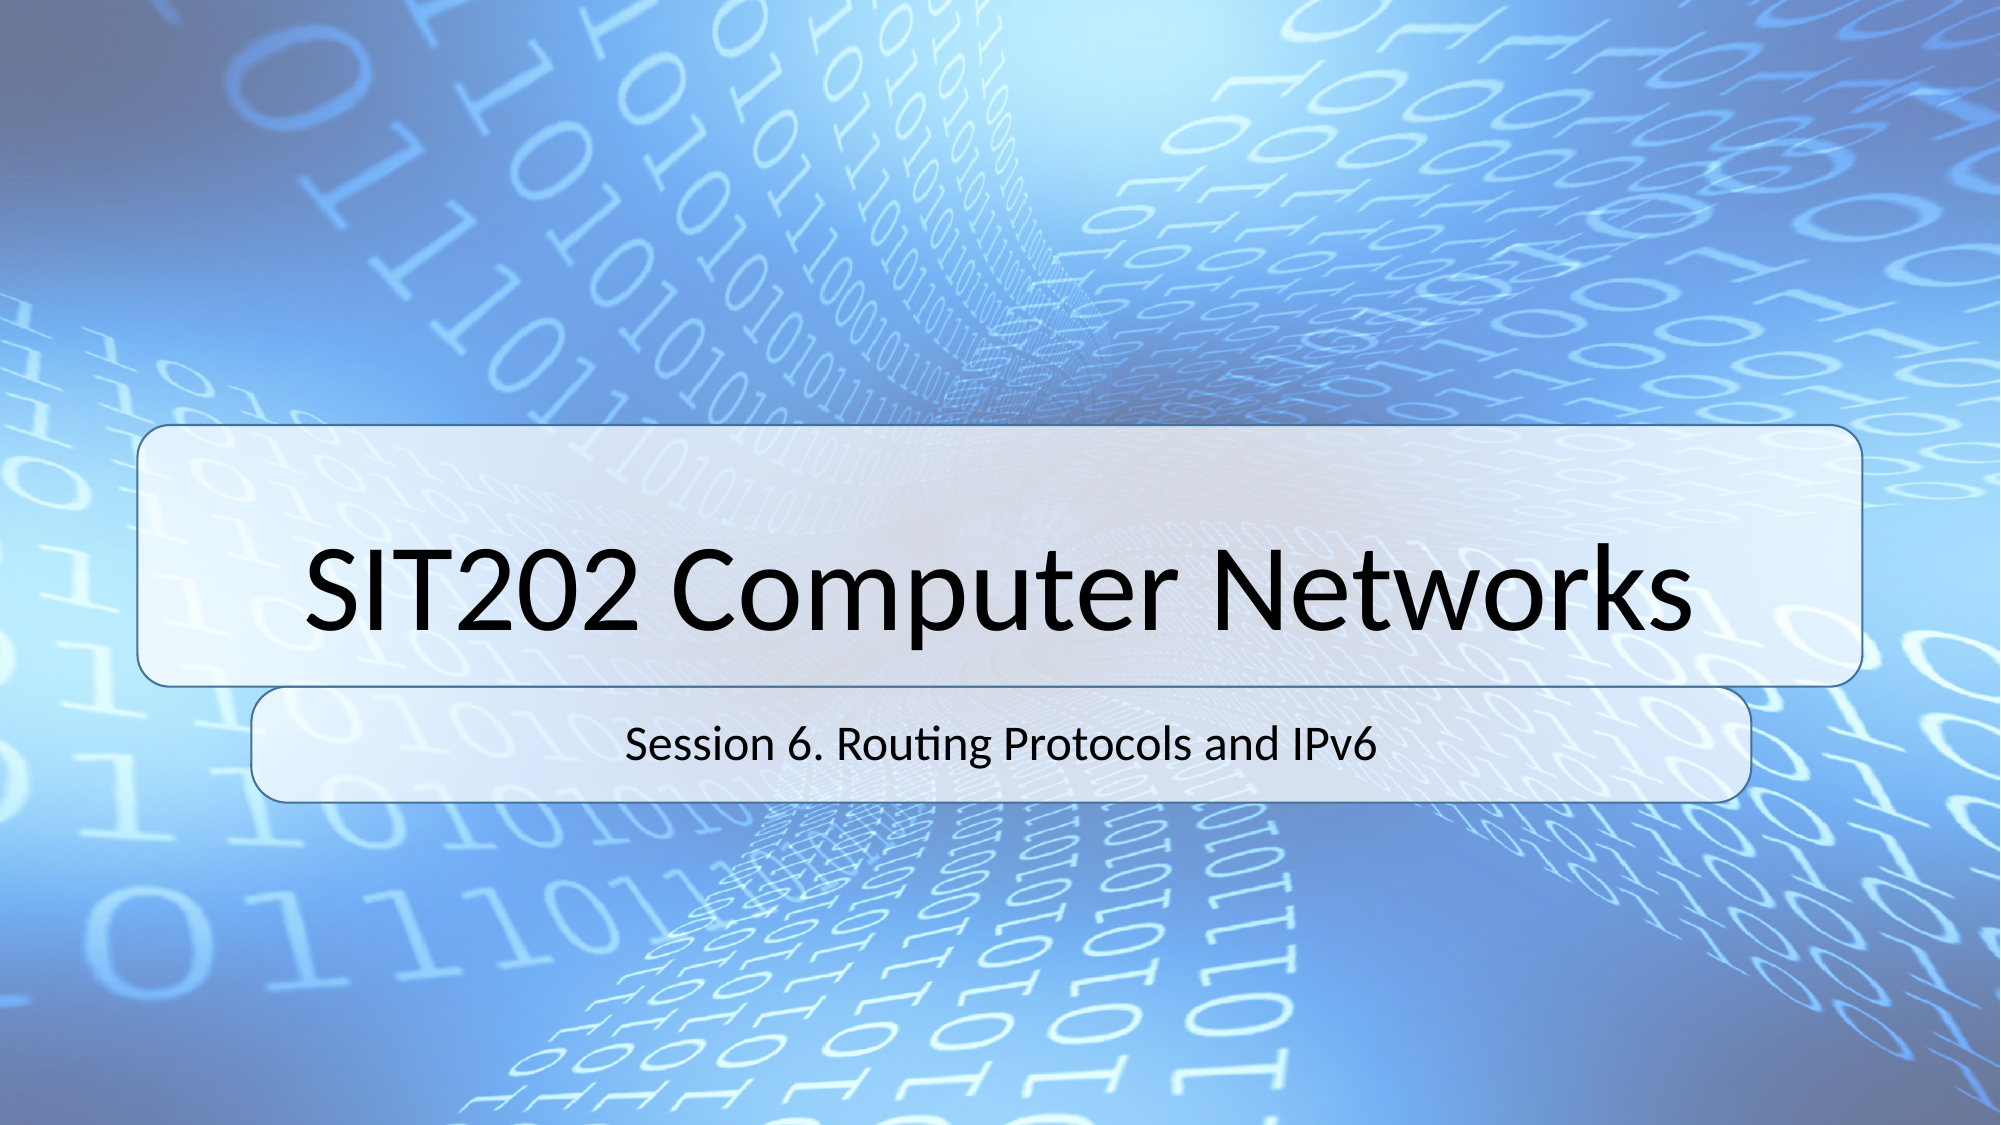

# SIT202 Computer Networks
Session 6. Routing Protocols and IPv6